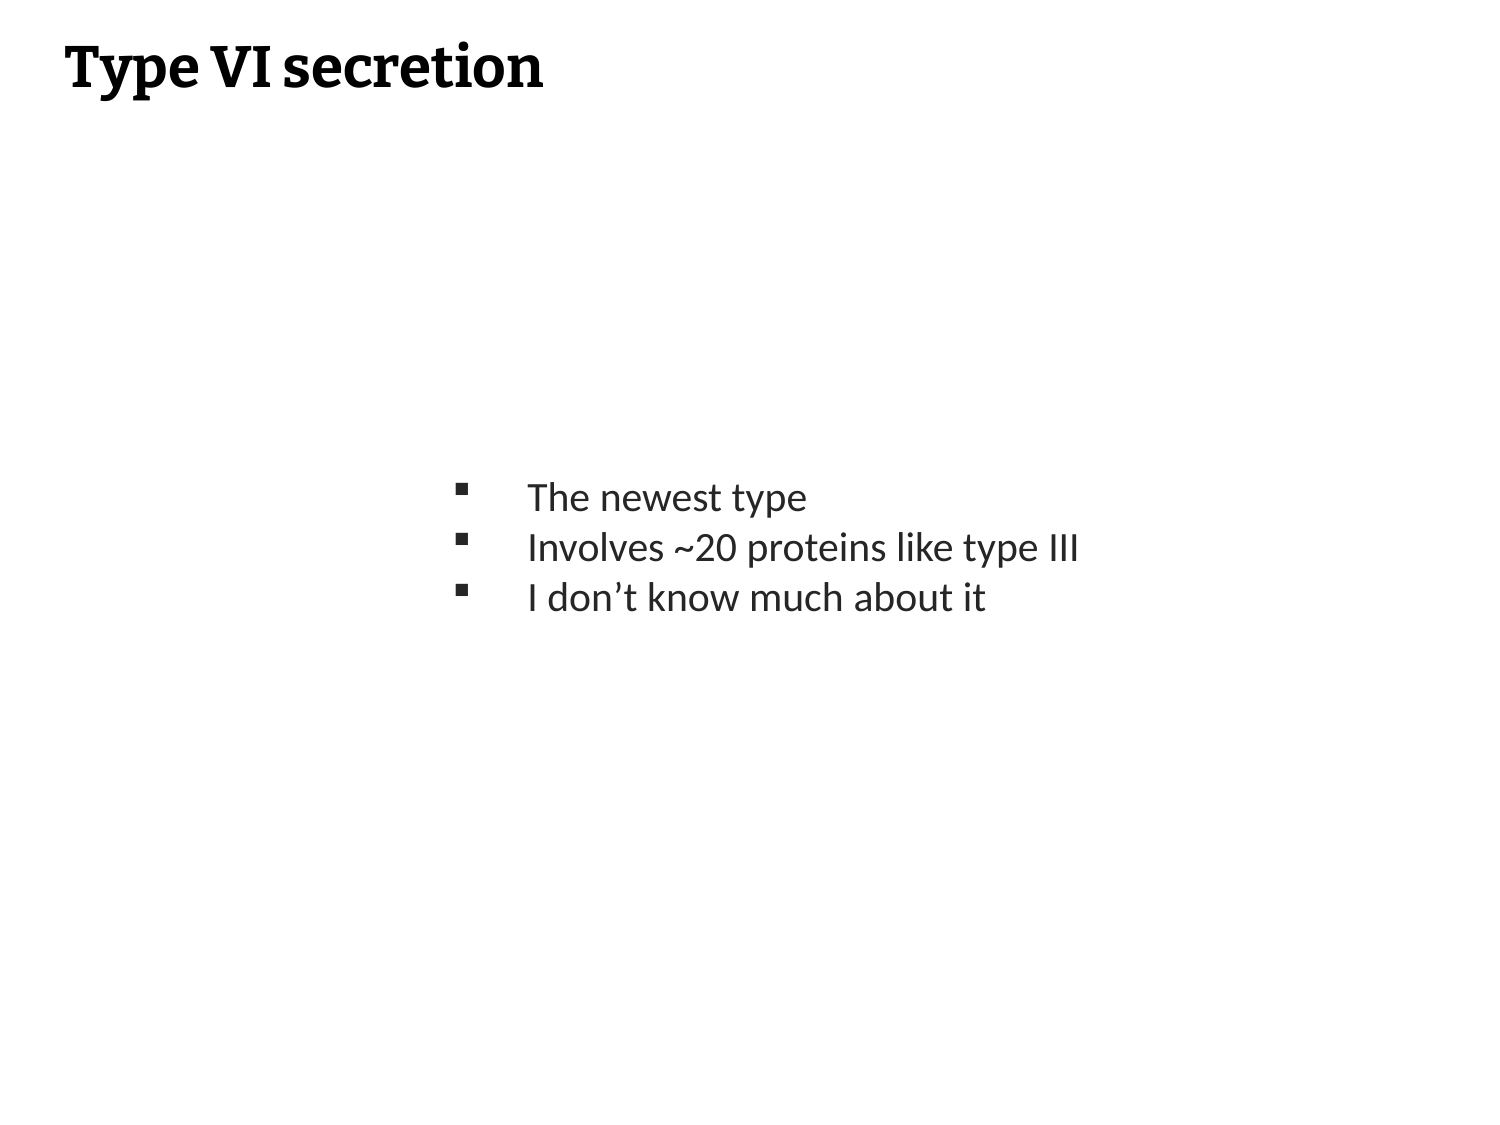

Type VI secretion
The newest type
Involves ~20 proteins like type III
I don’t know much about it